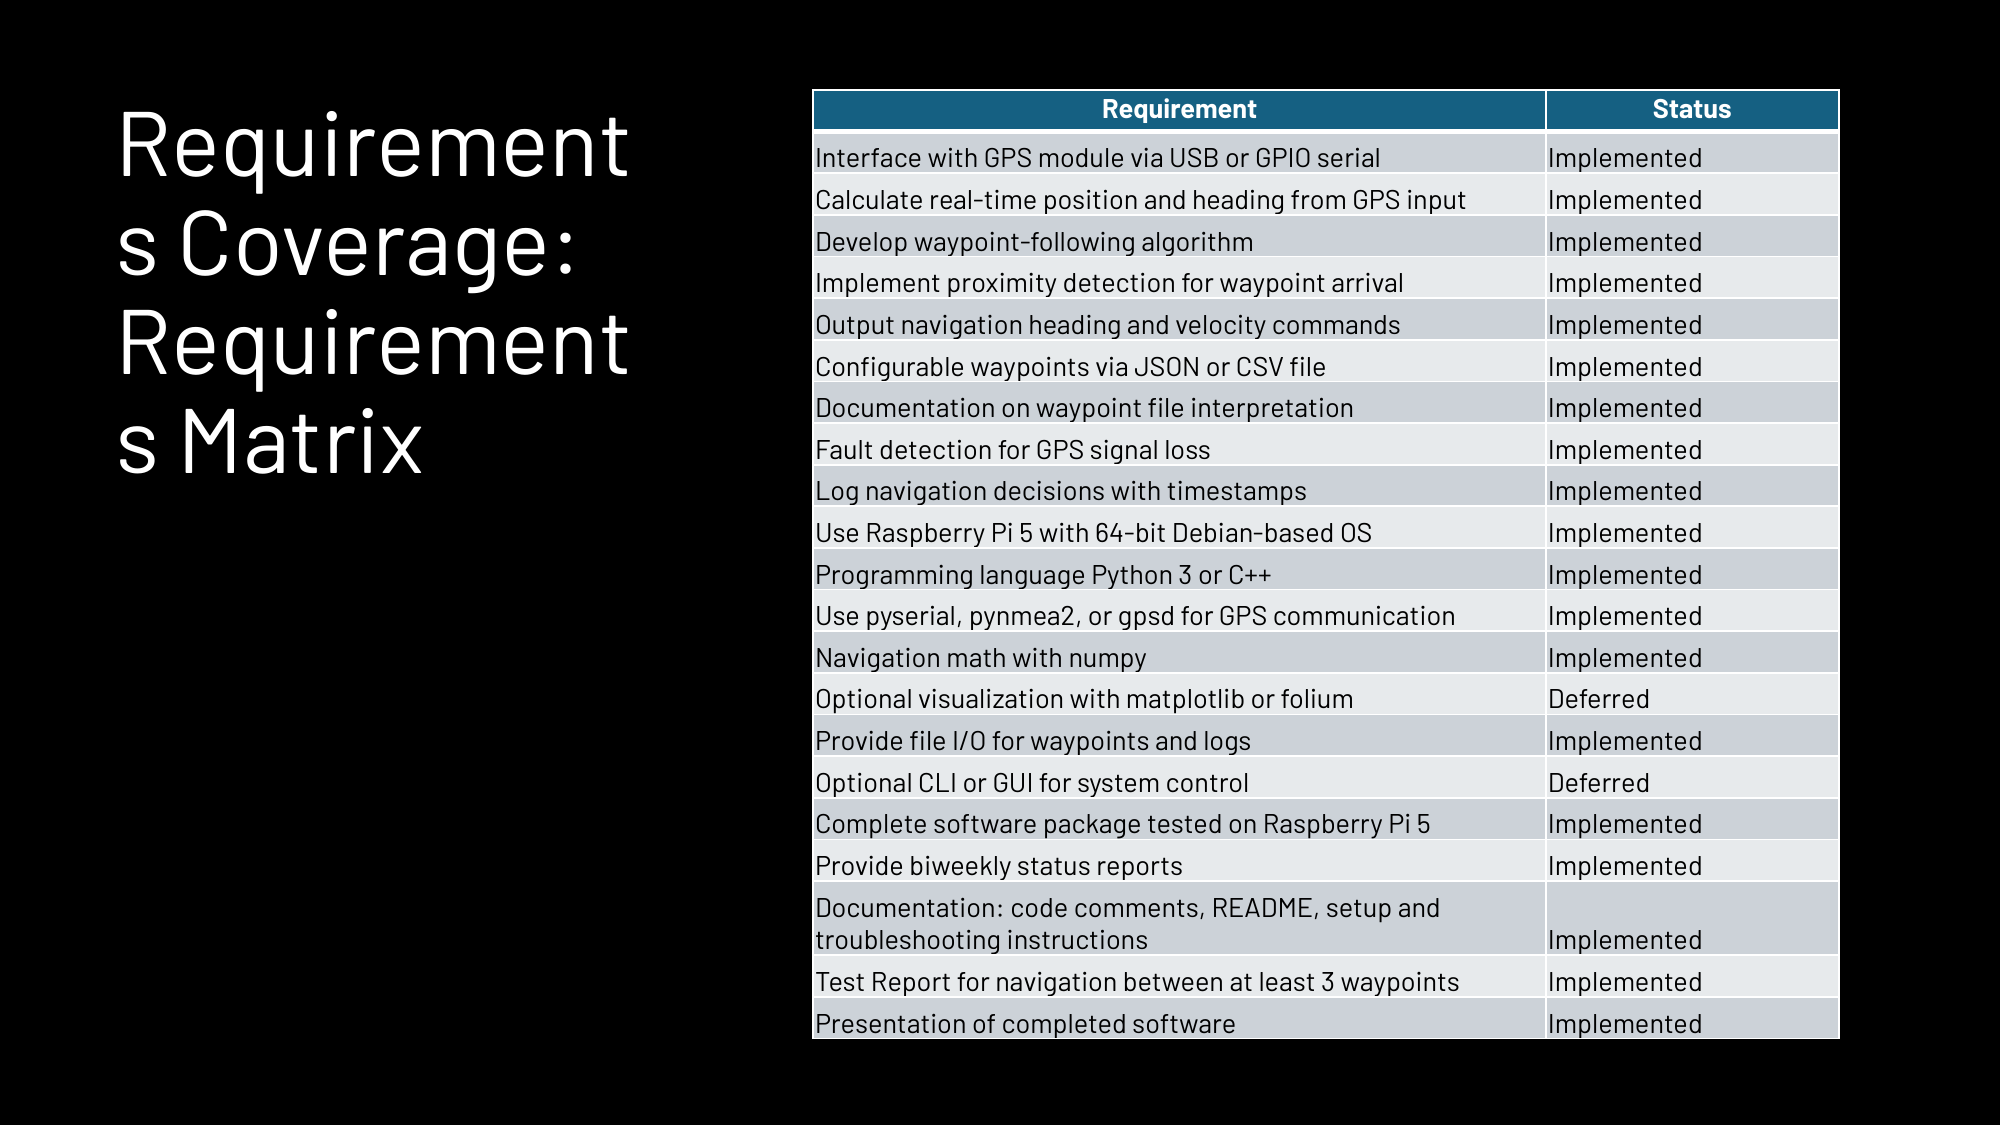

# Requirements Coverage: Requirements Matrix
| Requirement | Status |
| --- | --- |
| Interface with GPS module via USB or GPIO serial | Implemented |
| Calculate real-time position and heading from GPS input | Implemented |
| Develop waypoint-following algorithm | Implemented |
| Implement proximity detection for waypoint arrival | Implemented |
| Output navigation heading and velocity commands | Implemented |
| Configurable waypoints via JSON or CSV file | Implemented |
| Documentation on waypoint file interpretation | Implemented |
| Fault detection for GPS signal loss | Implemented |
| Log navigation decisions with timestamps | Implemented |
| Use Raspberry Pi 5 with 64-bit Debian-based OS | Implemented |
| Programming language Python 3 or C++ | Implemented |
| Use pyserial, pynmea2, or gpsd for GPS communication | Implemented |
| Navigation math with numpy | Implemented |
| Optional visualization with matplotlib or folium | Deferred |
| Provide file I/O for waypoints and logs | Implemented |
| Optional CLI or GUI for system control | Deferred |
| Complete software package tested on Raspberry Pi 5 | Implemented |
| Provide biweekly status reports | Implemented |
| Documentation: code comments, README, setup and troubleshooting instructions | Implemented |
| Test Report for navigation between at least 3 waypoints | Implemented |
| Presentation of completed software | Implemented |